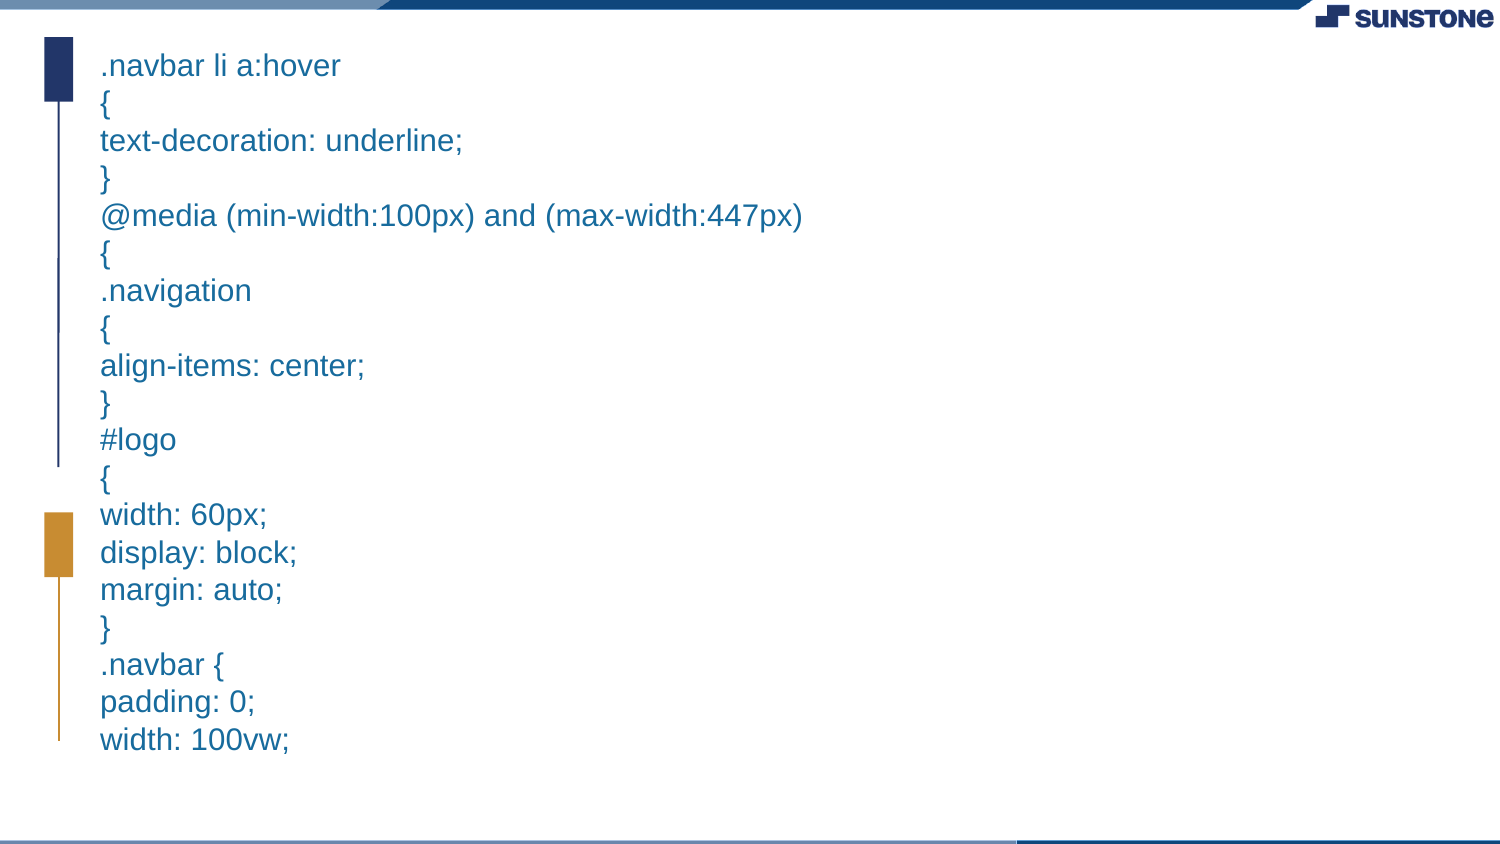

.navbar li a:hover
{
text-decoration: underline;
}
@media (min-width:100px) and (max-width:447px)
{
.navigation
{
align-items: center;
}
#logo
{
width: 60px;
display: block;
margin: auto;
}
.navbar {
padding: 0;
width: 100vw;